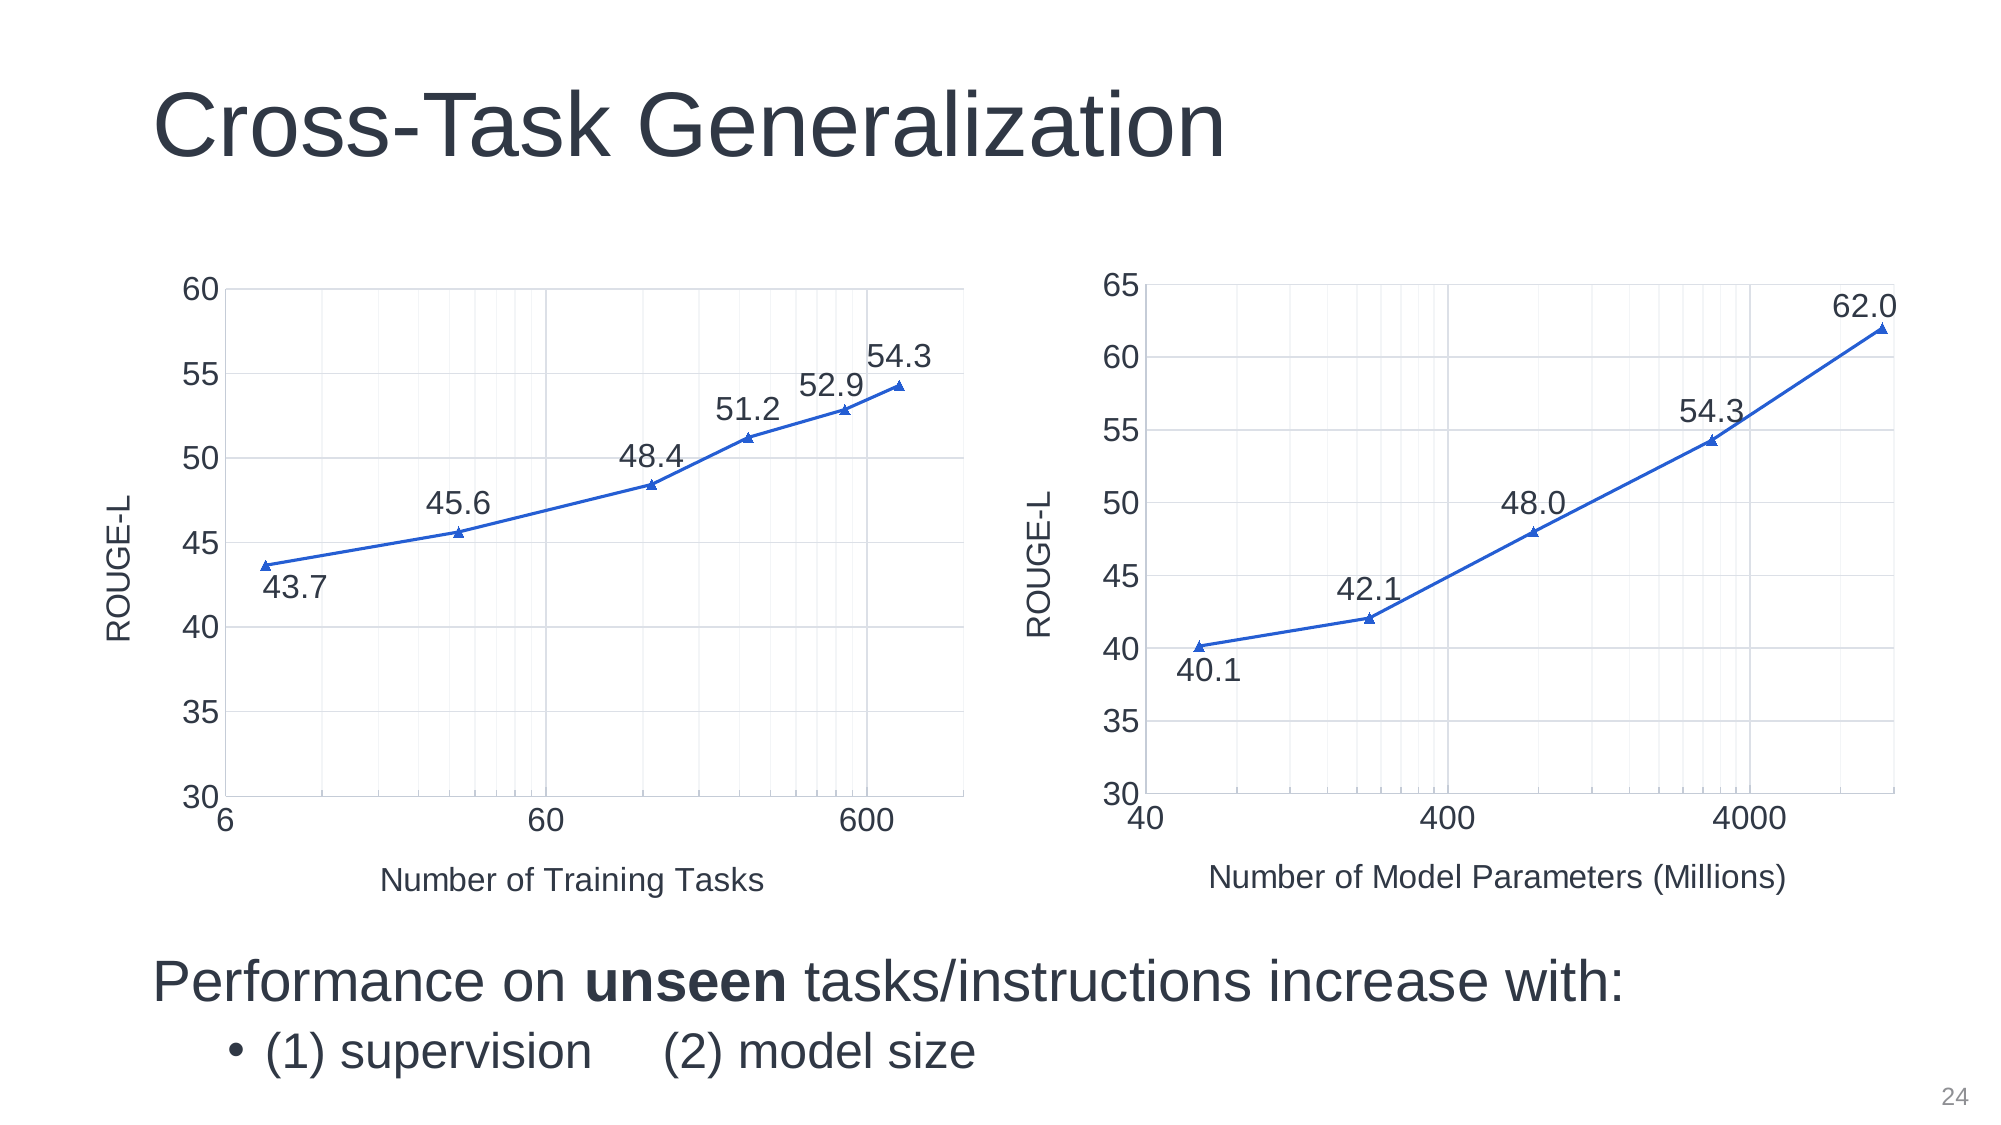

Cross-Task Generalization

### Chart

| Category | ROUGE-L |
|---|---|

### Chart

| Category | TkInstruct  |
|---|---|
Performance on unseen tasks/instructions increase with:
(1) supervision     (2) model size

24